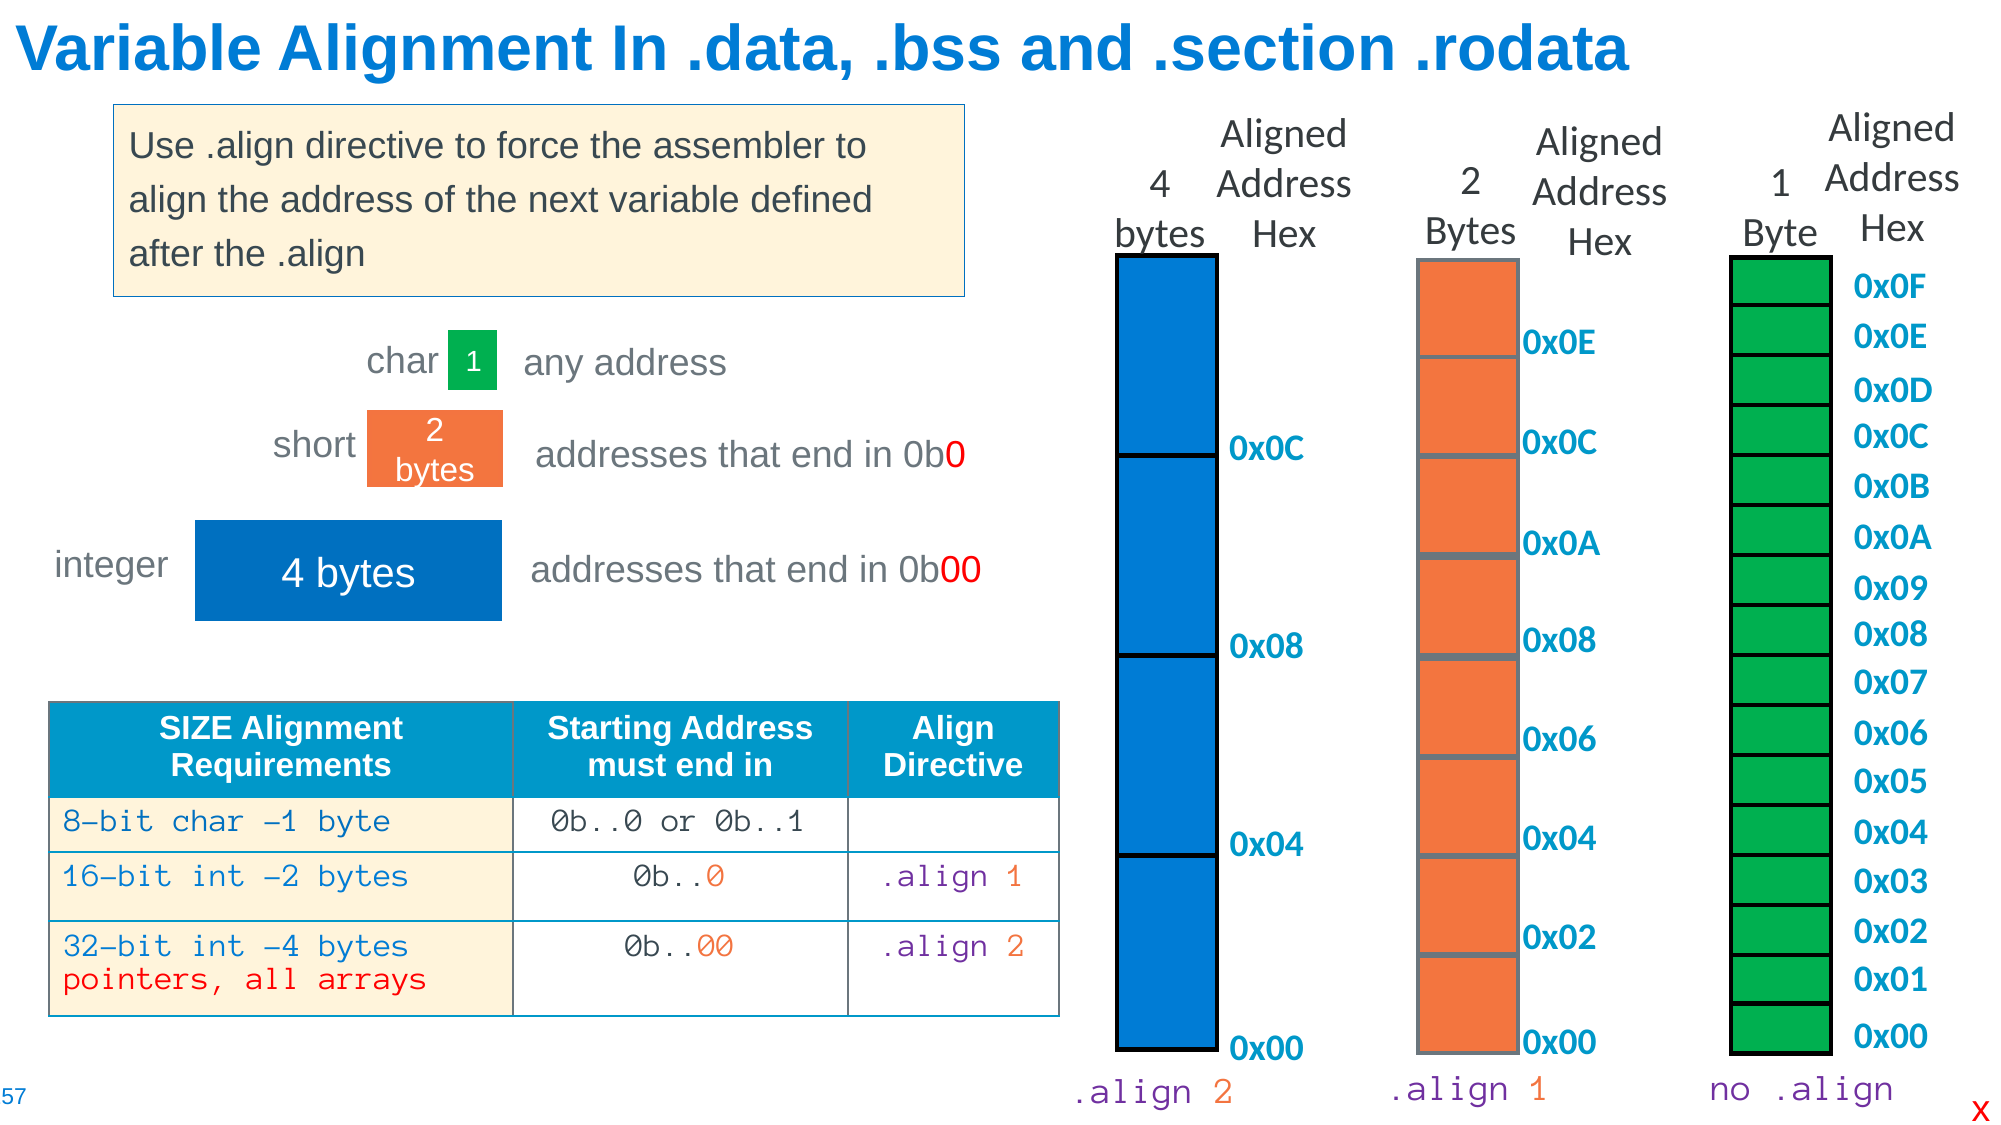

# Variable Alignment In .data, .bss and .section .rodata
Aligned Address
Hex
Aligned Address
Hex
Use .align directive to force the assembler to align the address of the next variable defined after the .align
Aligned Address
Hex
2
Bytes
1
Byte
4
bytes
0x0F

0x0E

0x0E
char
any address
1

0x0D
0x0C

0x0C
2 bytes
short
0x0C
addresses that end in 0b0

0x0B

0x0A
0x0A
4 bytes
integer
addresses that end in 0b00

0x09

0x08

0x08
0x08

0x07

0x06
| SIZE Alignment Requirements | Starting Address must end in | Align Directive |
| --- | --- | --- |
| 8-bit char -1 byte | 0b..0 or 0b..1 |  |
| 16-bit int -2 bytes | 0b..0 | .align 1 |
| 32-bit int -4 bytes pointers, all arrays | 0b..00 | .align 2 |

0x06

0x05

0x04

0x04
0x04

0x03

0x02

0x02

0x01

0x00
0x00
0x00
.align 1
no .align
.align 2
x